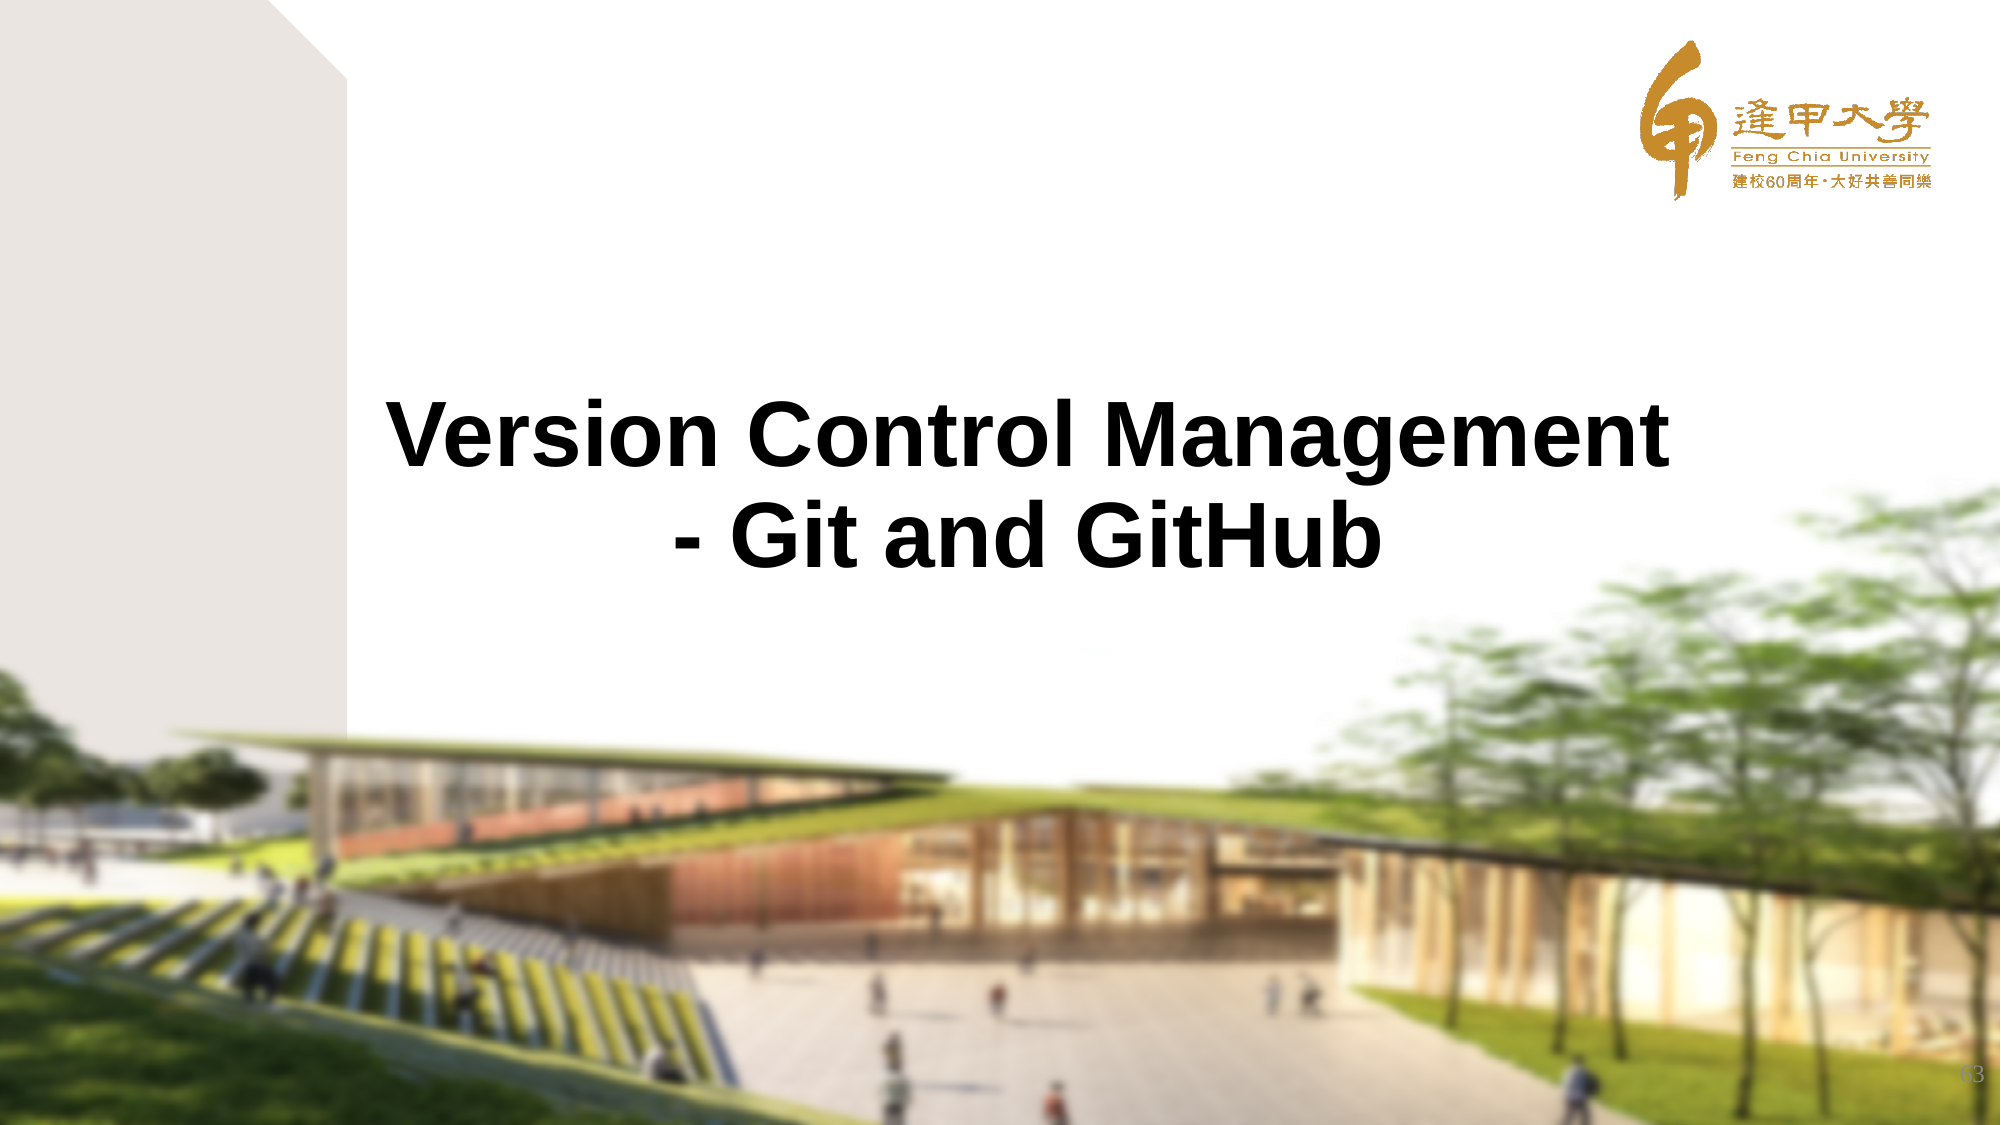

# Version Control Management - Git and GitHub
63